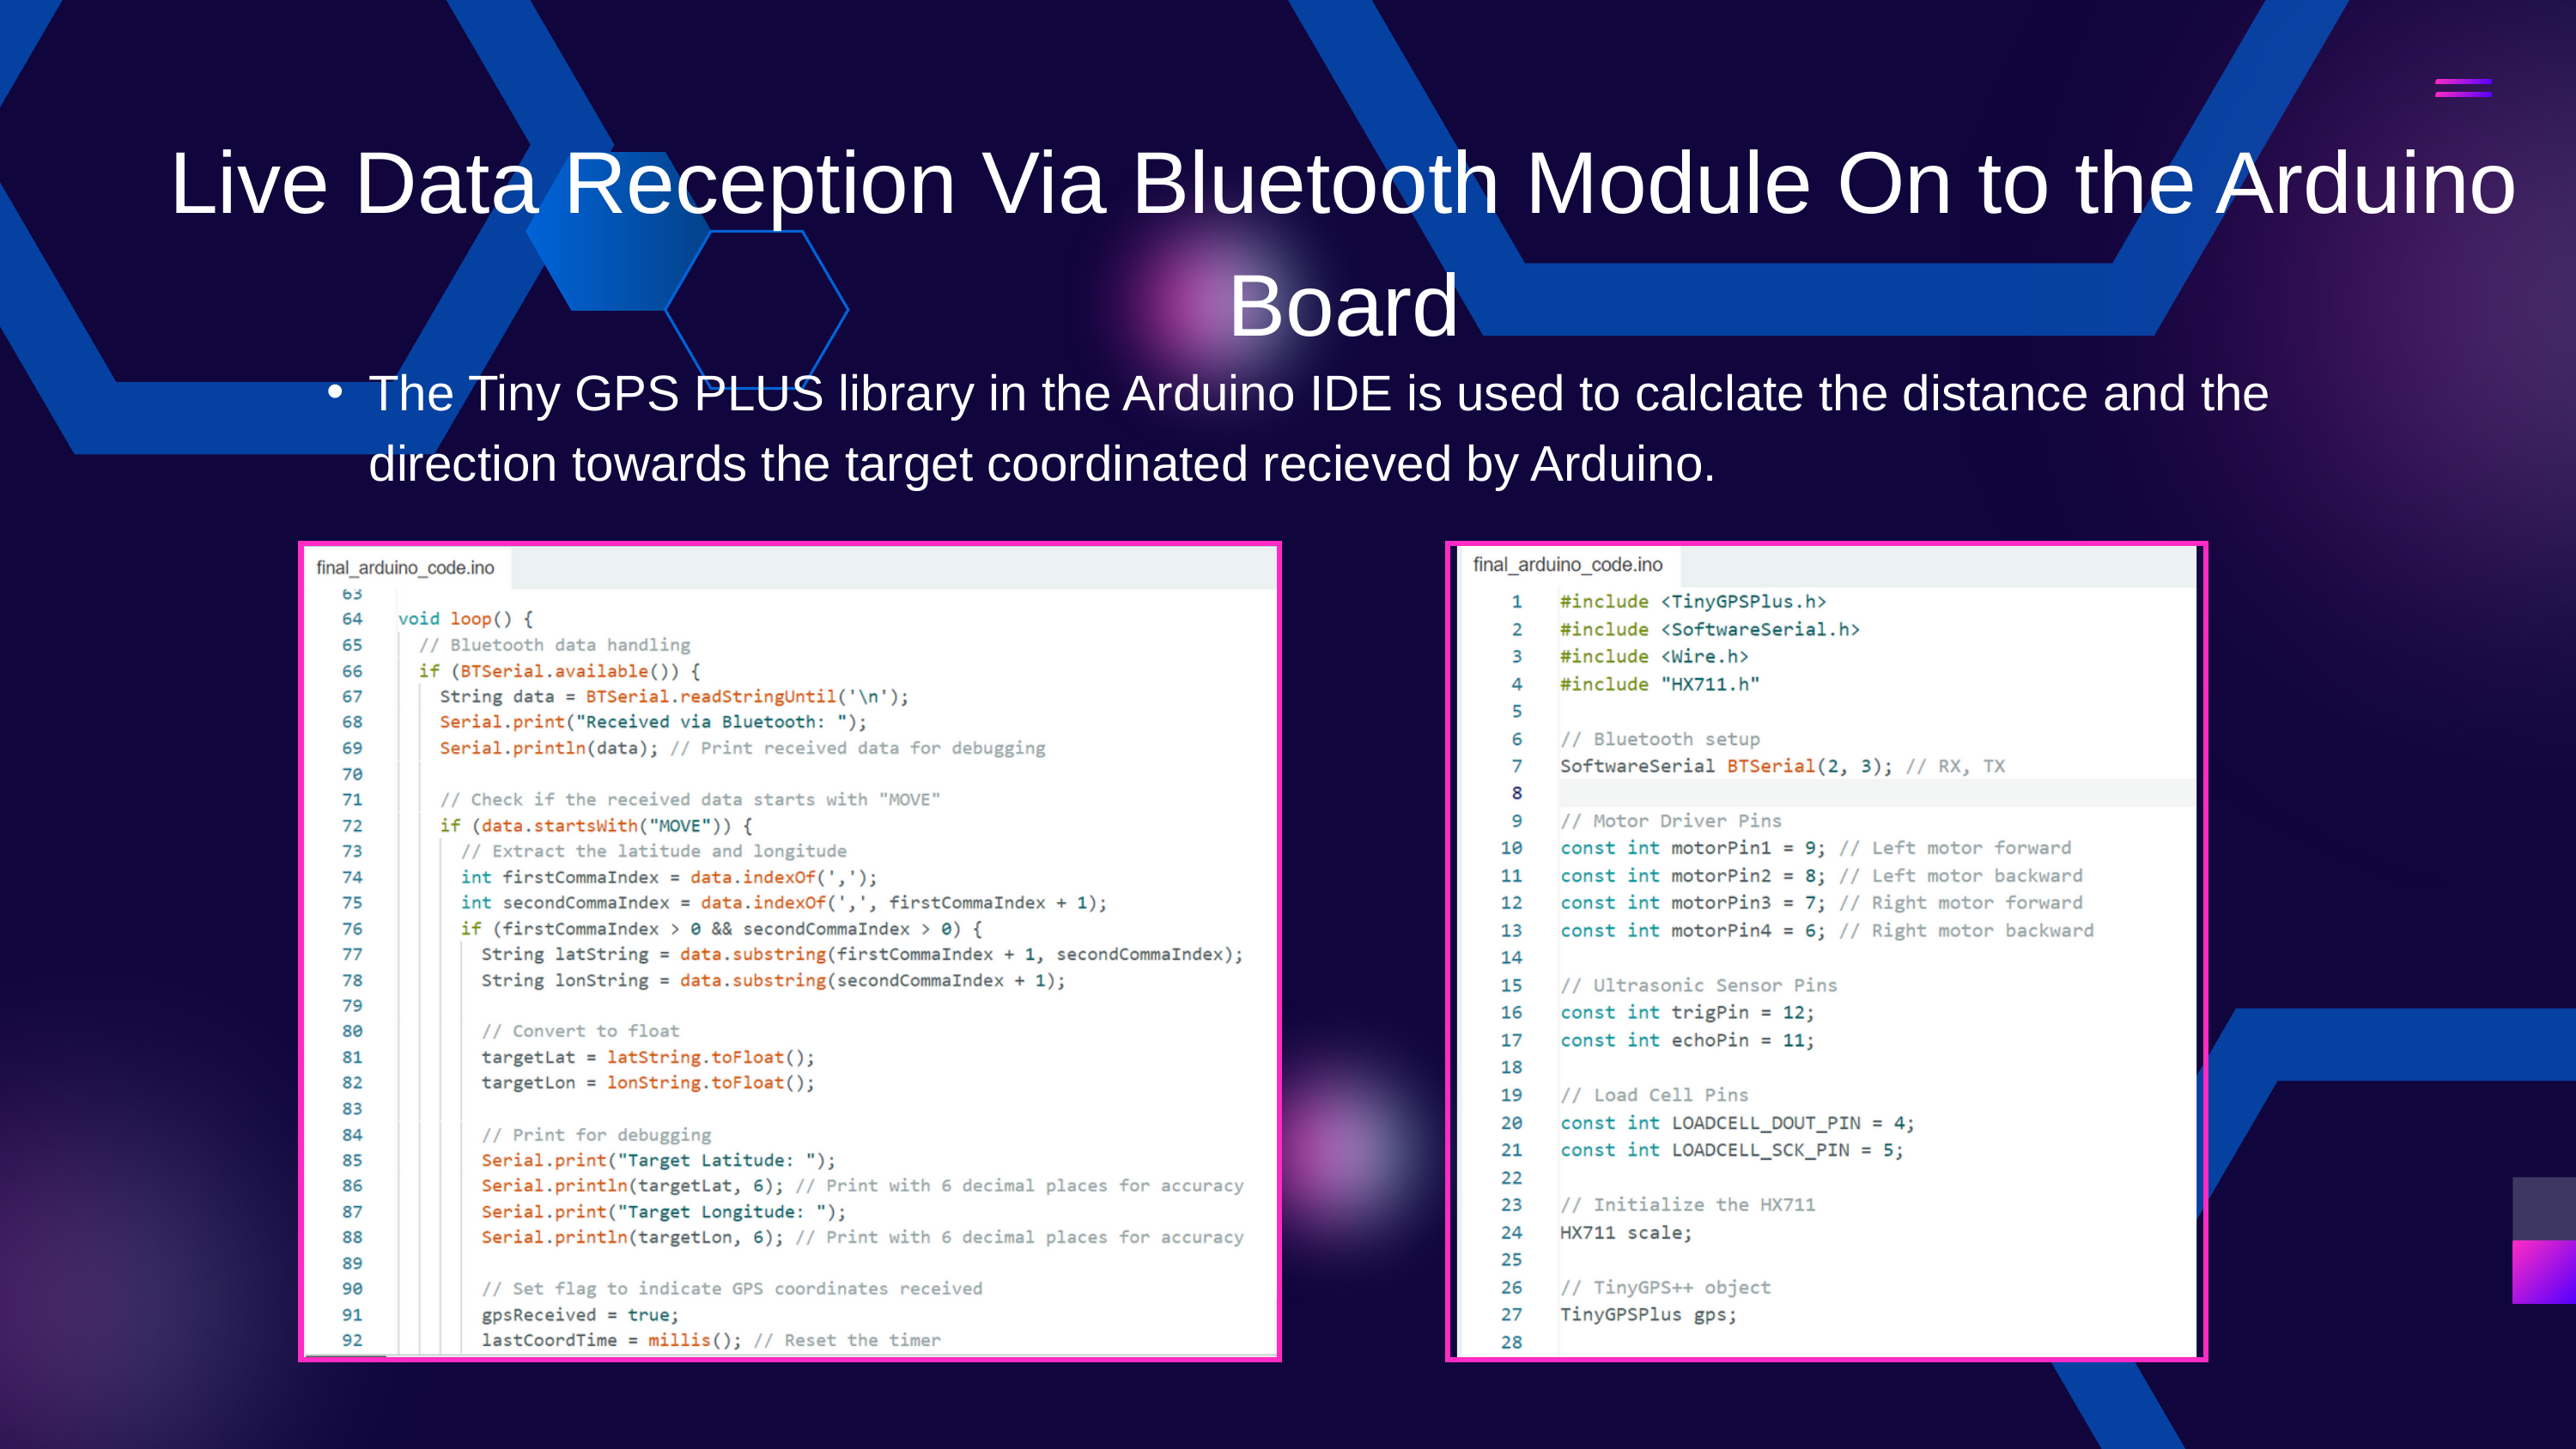

Live Data Reception Via Bluetooth Module On to the Arduino Board

The Tiny GPS PLUS library in the Arduino IDE is used to calclate the distance and the direction towards the target coordinated recieved by Arduino.